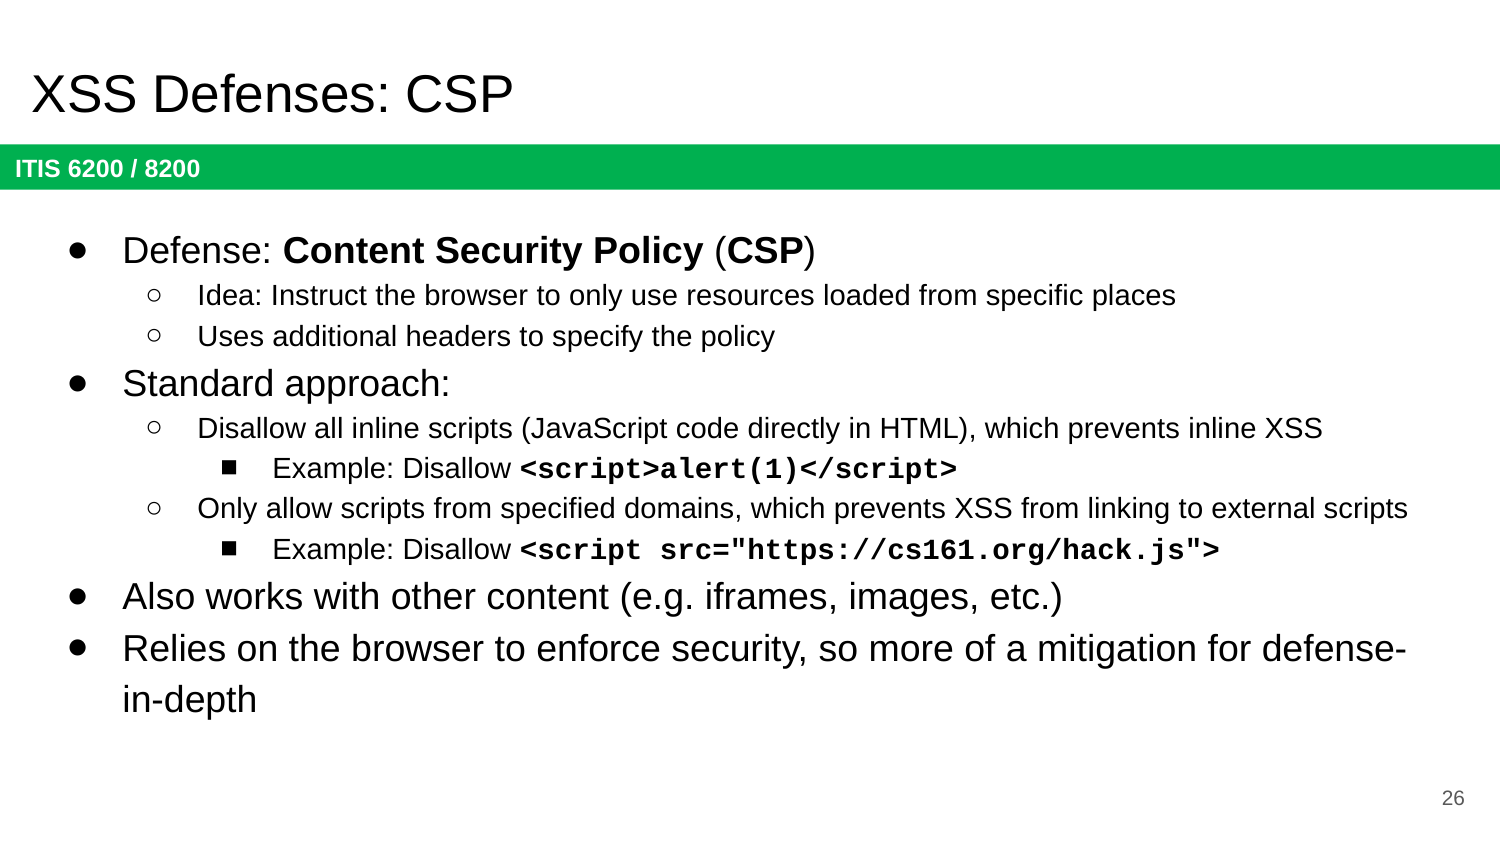

# XSS Defenses: CSP
Defense: Content Security Policy (CSP)
Idea: Instruct the browser to only use resources loaded from specific places
Uses additional headers to specify the policy
Standard approach:
Disallow all inline scripts (JavaScript code directly in HTML), which prevents inline XSS
Example: Disallow <script>alert(1)</script>
Only allow scripts from specified domains, which prevents XSS from linking to external scripts
Example: Disallow <script src="https://cs161.org/hack.js">
Also works with other content (e.g. iframes, images, etc.)
Relies on the browser to enforce security, so more of a mitigation for defense-in-depth
26